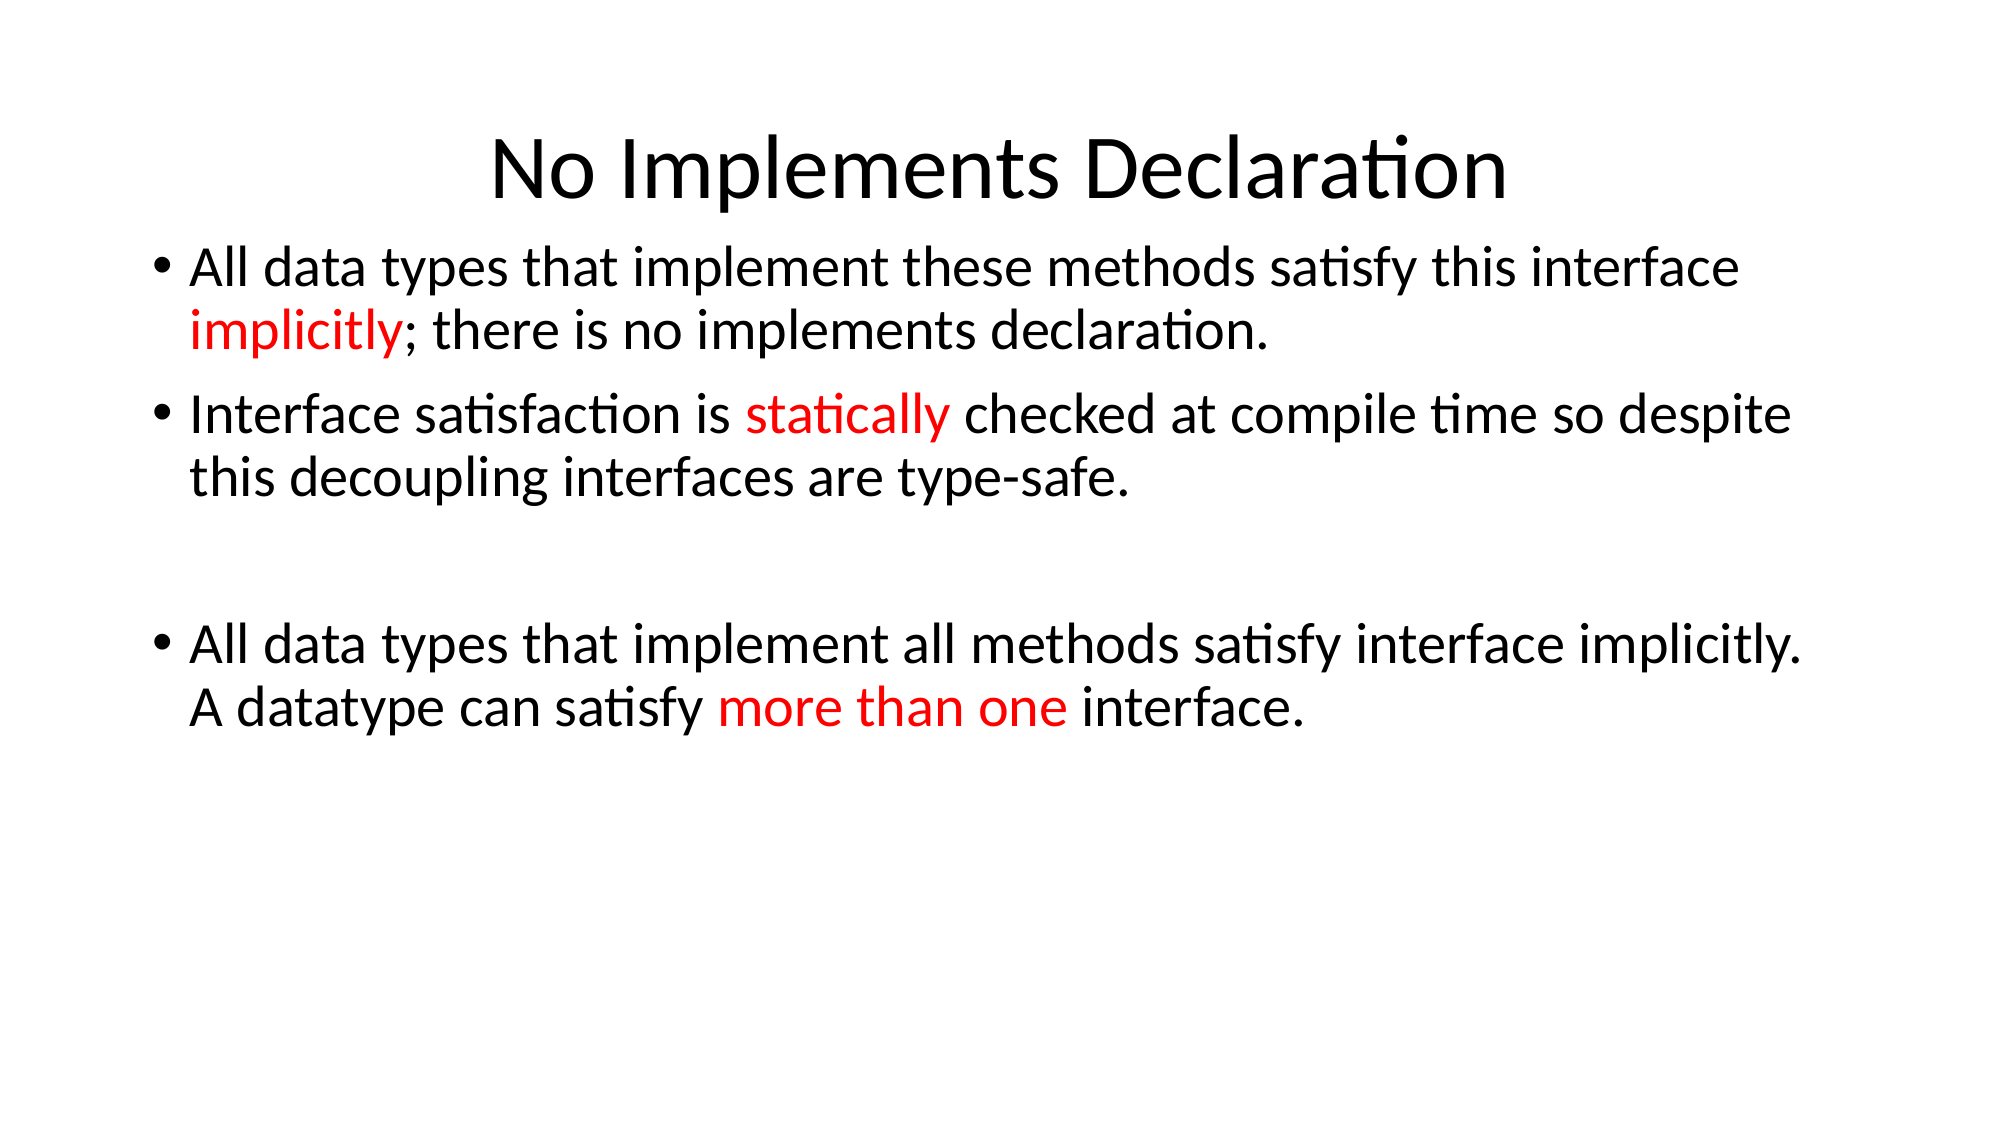

# No Implements Declaration
All data types that implement these methods satisfy this interface implicitly; there is no implements declaration.
Interface satisfaction is statically checked at compile time so despite this decoupling interfaces are type-safe.

All data types that implement all methods satisfy interface implicitly. A datatype can satisfy more than one interface.